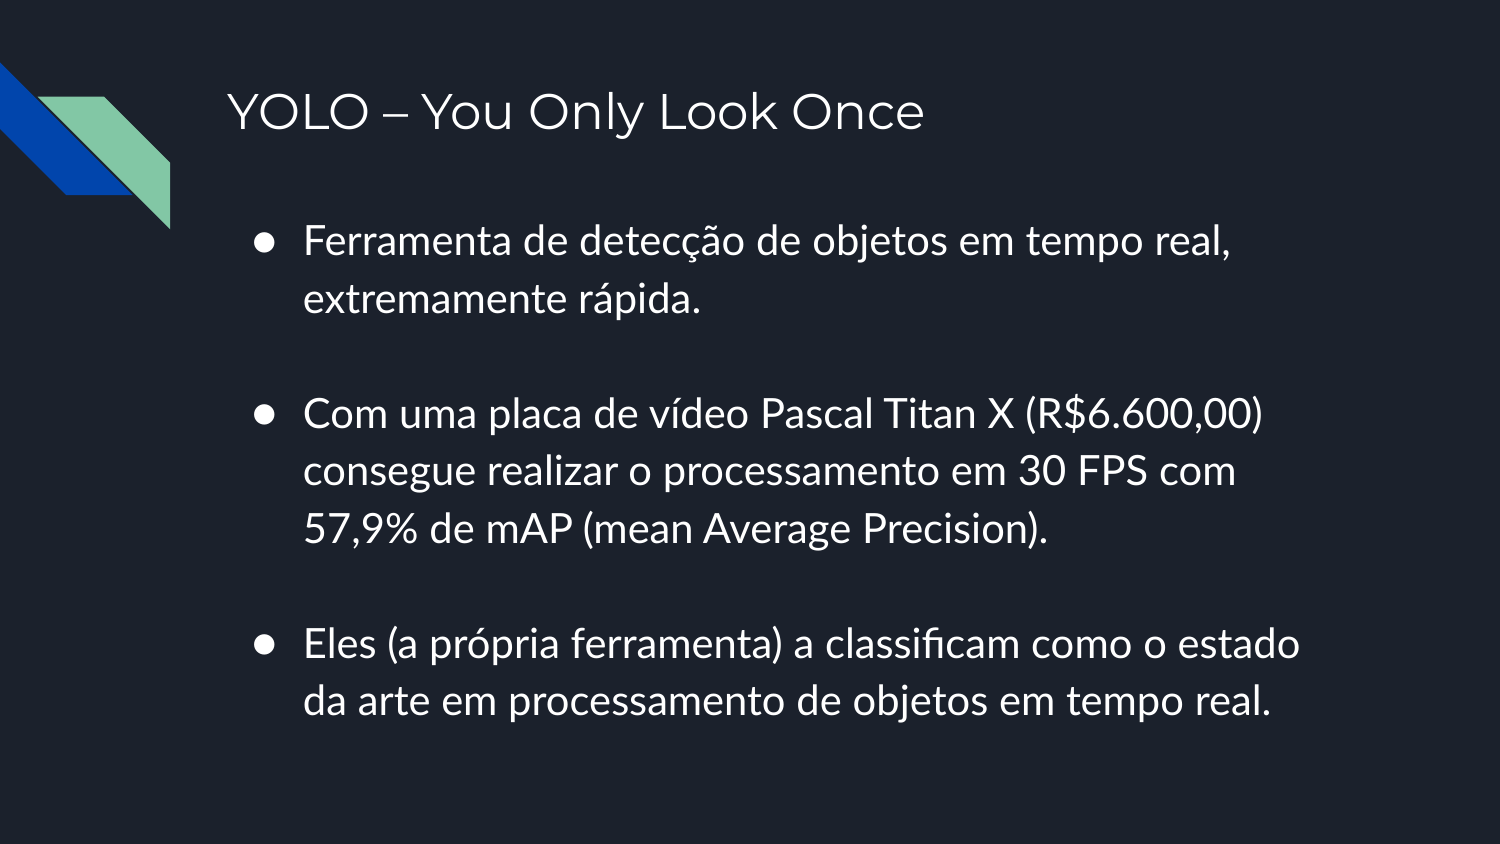

# YOLO – You Only Look Once
Ferramenta de detecção de objetos em tempo real, extremamente rápida.

Com uma placa de vídeo Pascal Titan X (R$6.600,00) consegue realizar o processamento em 30 FPS com 57,9% de mAP (mean Average Precision).

Eles (a própria ferramenta) a classificam como o estado da arte em processamento de objetos em tempo real.